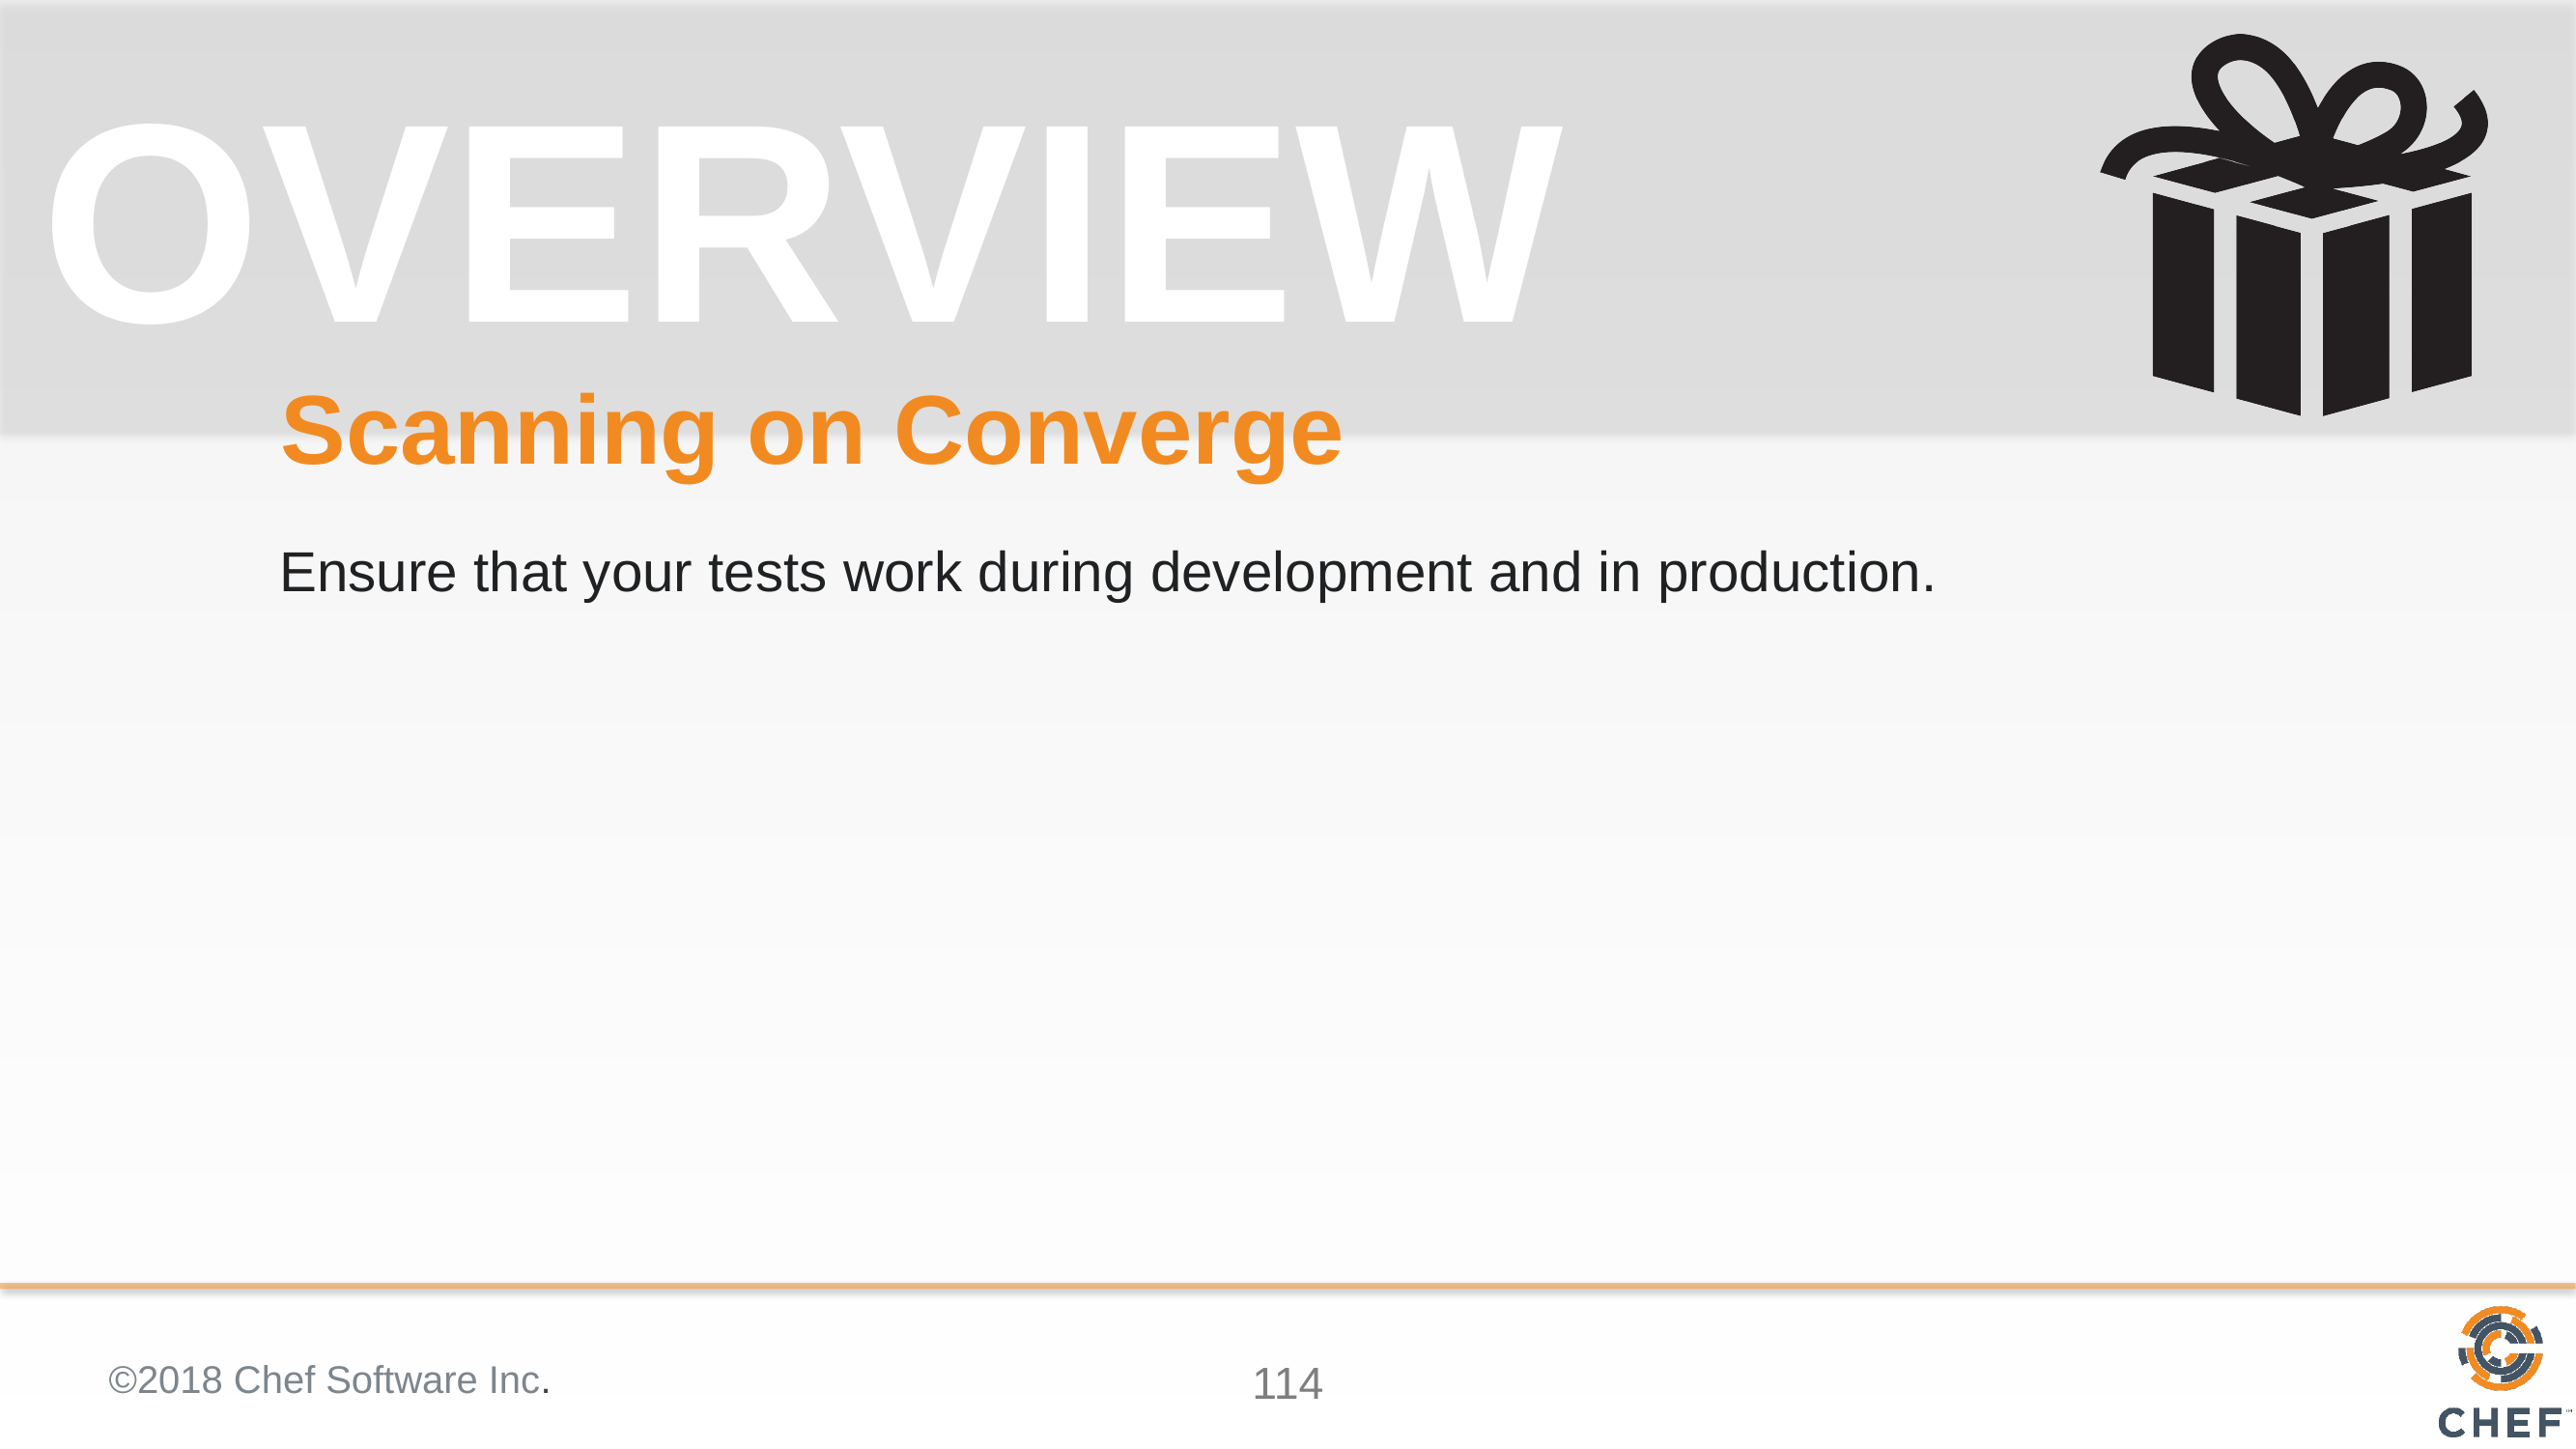

# Scanning on Converge
Ensure that your tests work during development and in production.